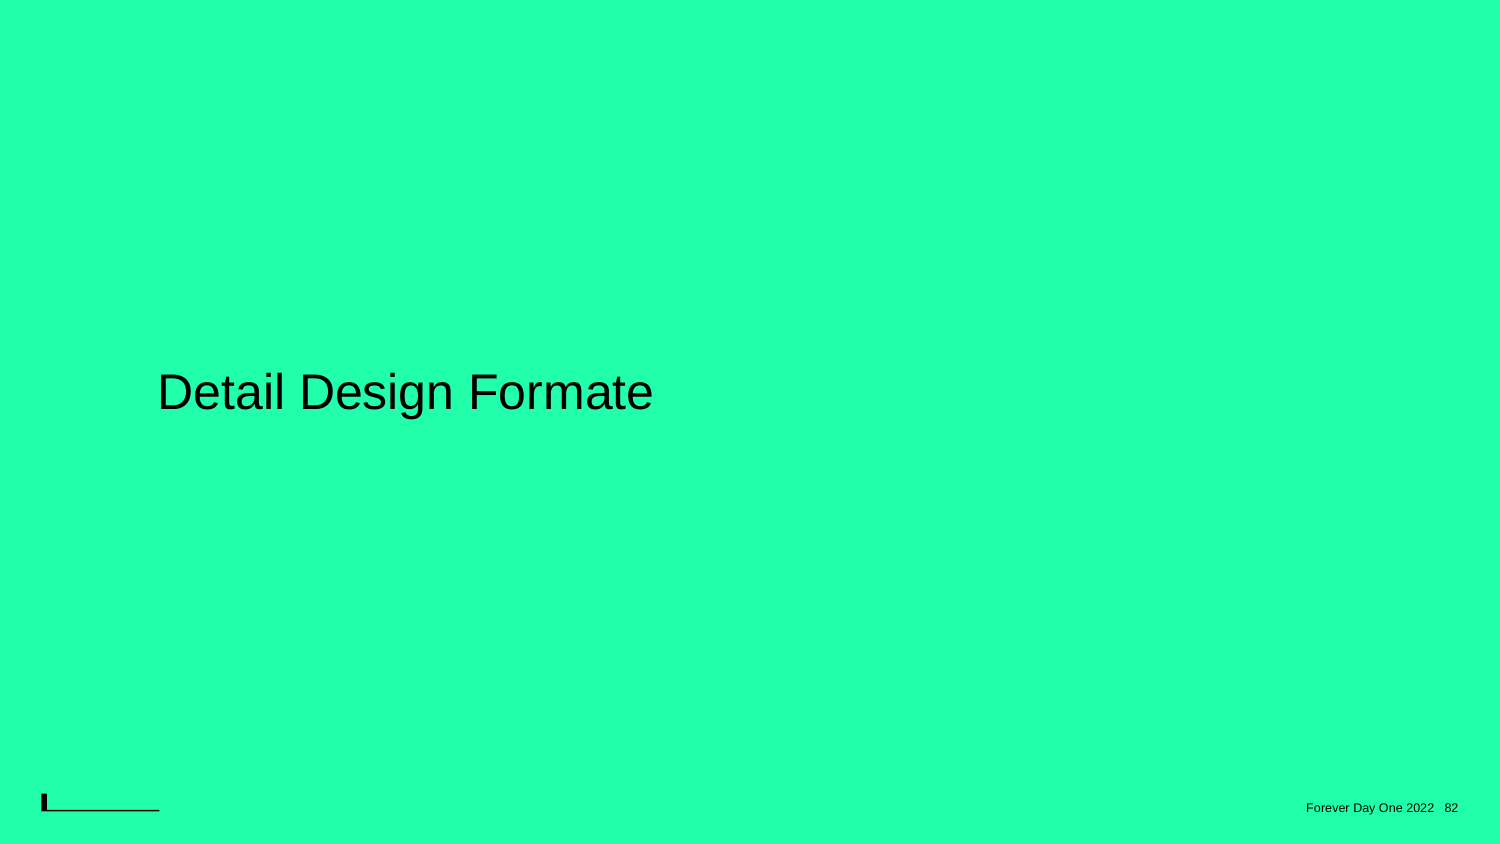

Detail Design Formate

Forever Day One 2022   82